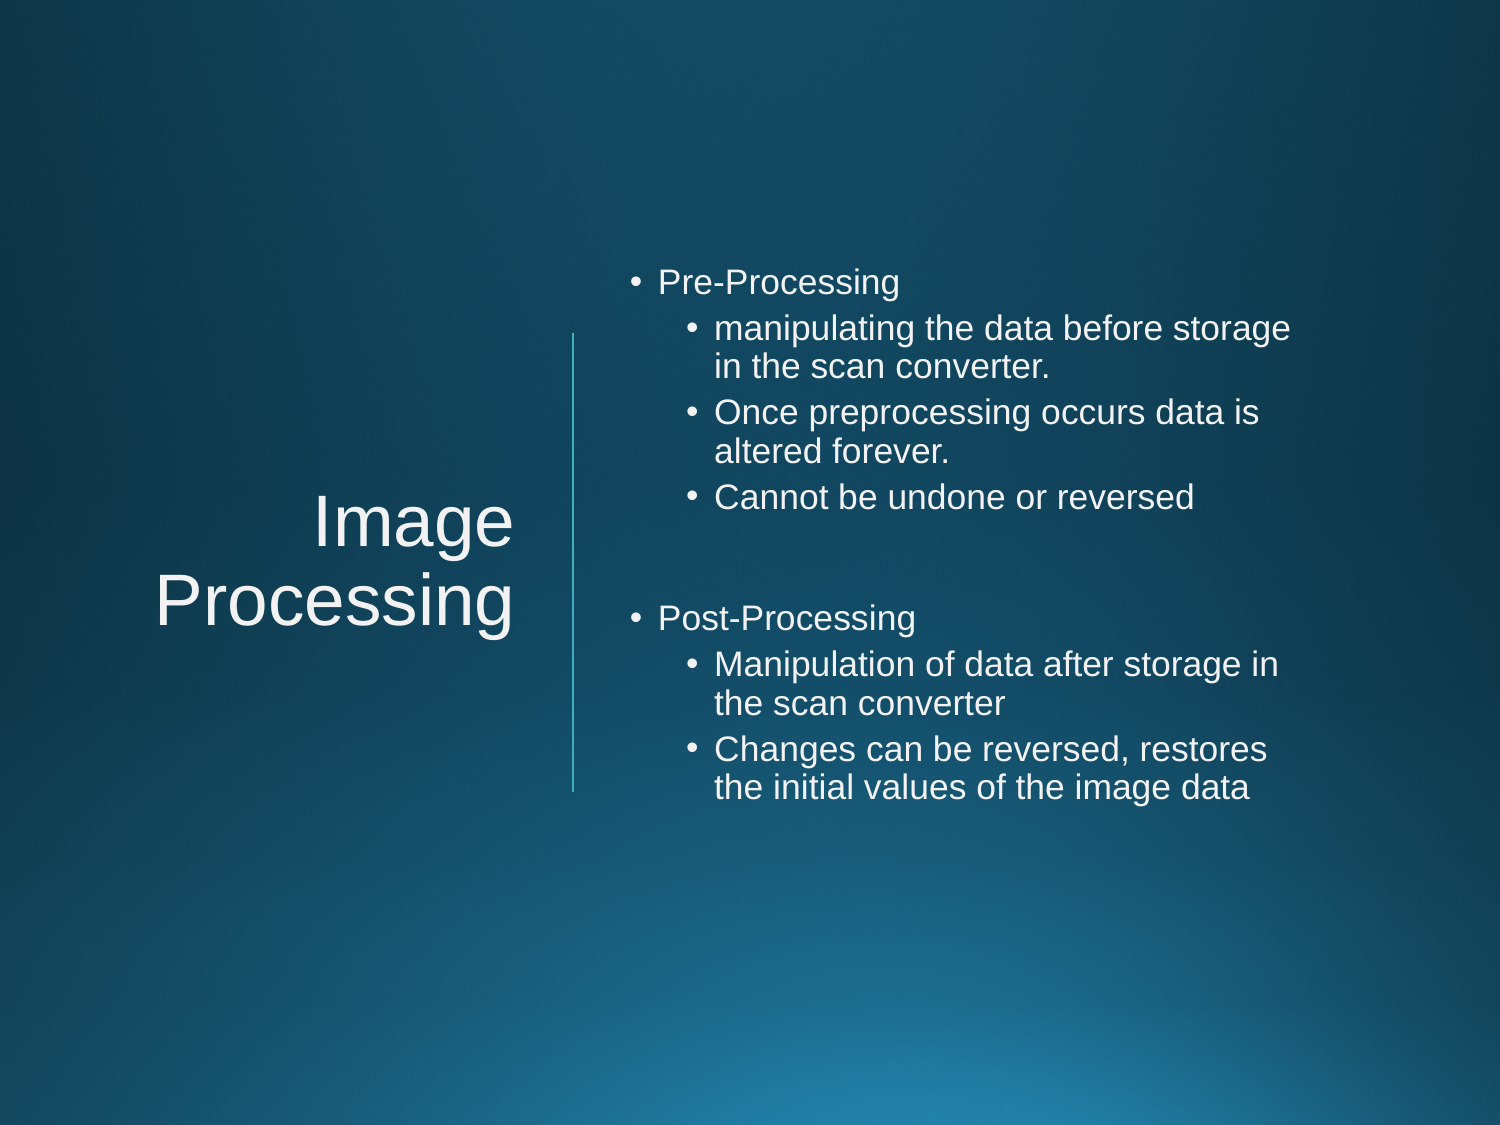

# Image Processing
Pre-Processing
manipulating the data before storage in the scan converter.
Once preprocessing occurs data is altered forever.
Cannot be undone or reversed

Post-Processing
Manipulation of data after storage in the scan converter
Changes can be reversed, restores the initial values of the image data